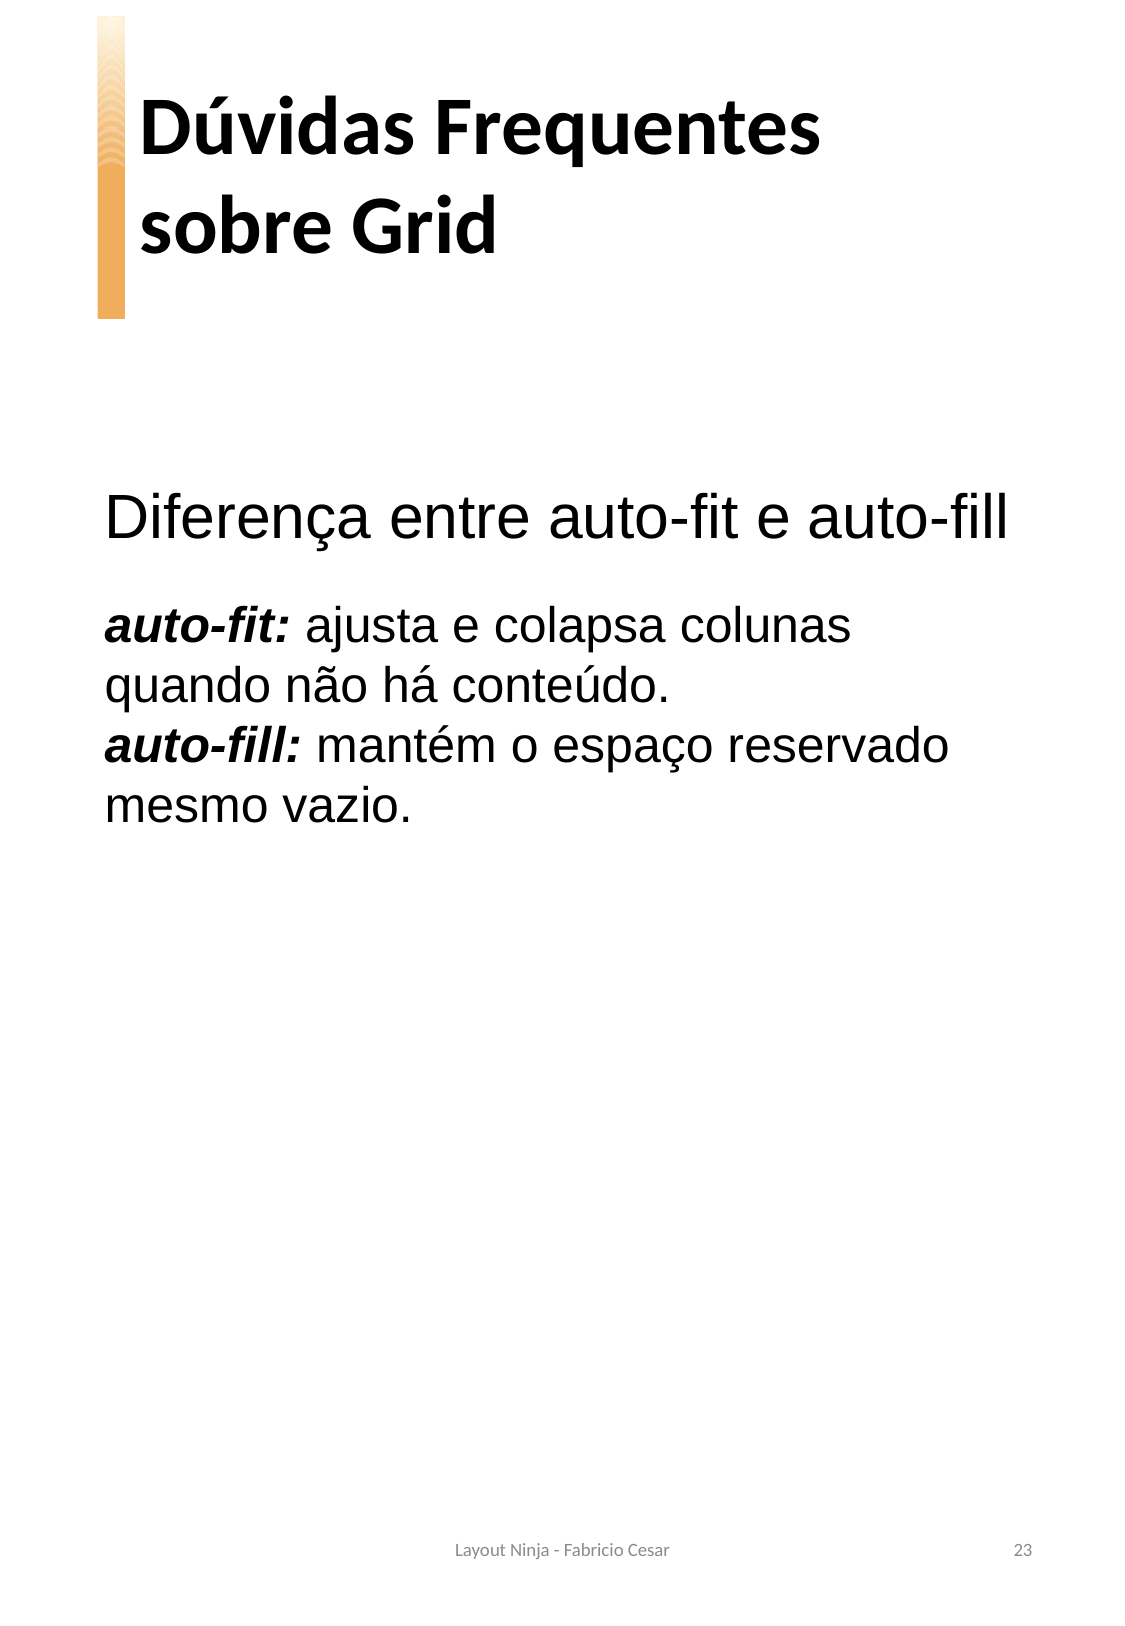

Dúvidas Frequentes sobre Grid
Diferença entre auto-fit e auto-fill
auto-fit: ajusta e colapsa colunas quando não há conteúdo.
auto-fill: mantém o espaço reservado mesmo vazio.
Layout Ninja - Fabricio Cesar
23